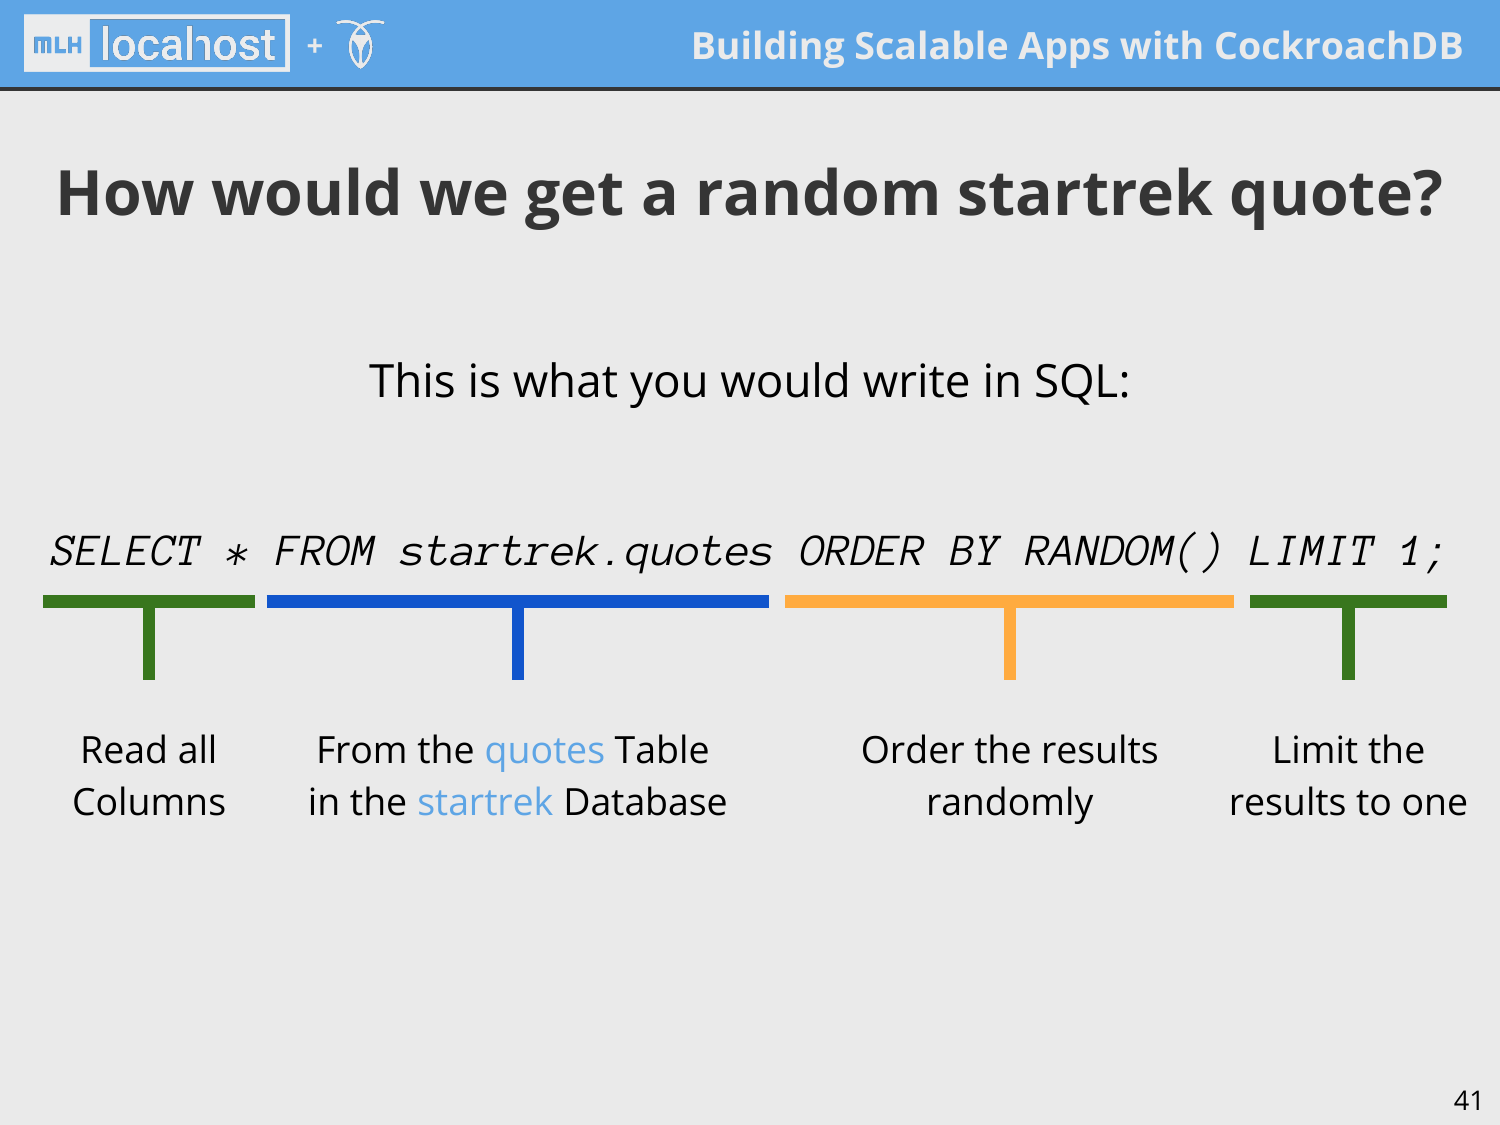

# How would we get a random startrek quote?
This is what you would write in SQL:
SELECT * FROM startrek.quotes ORDER BY RANDOM() LIMIT 1;
Read all
Columns
From the quotes Table
in the startrek Database
Order the results randomly
Limit the results to one
41